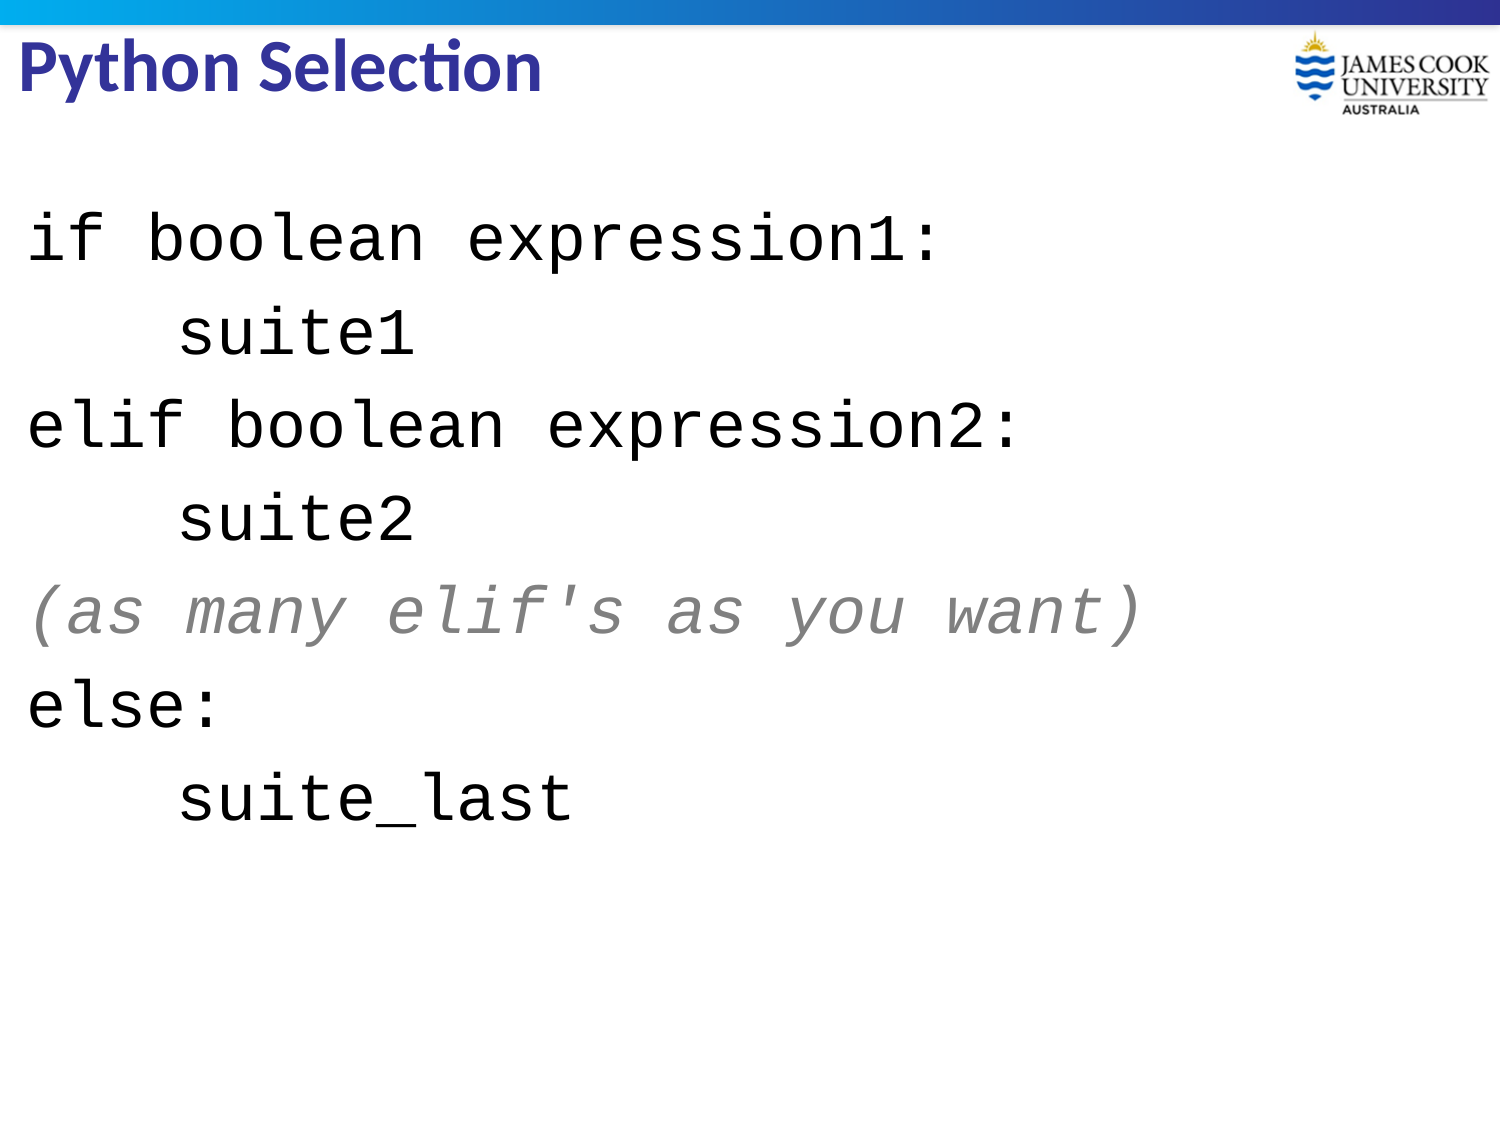

# Python Selection
if boolean expression1:
	suite1
elif boolean expression2:
	suite2
(as many elif's as you want)
else:
	suite_last